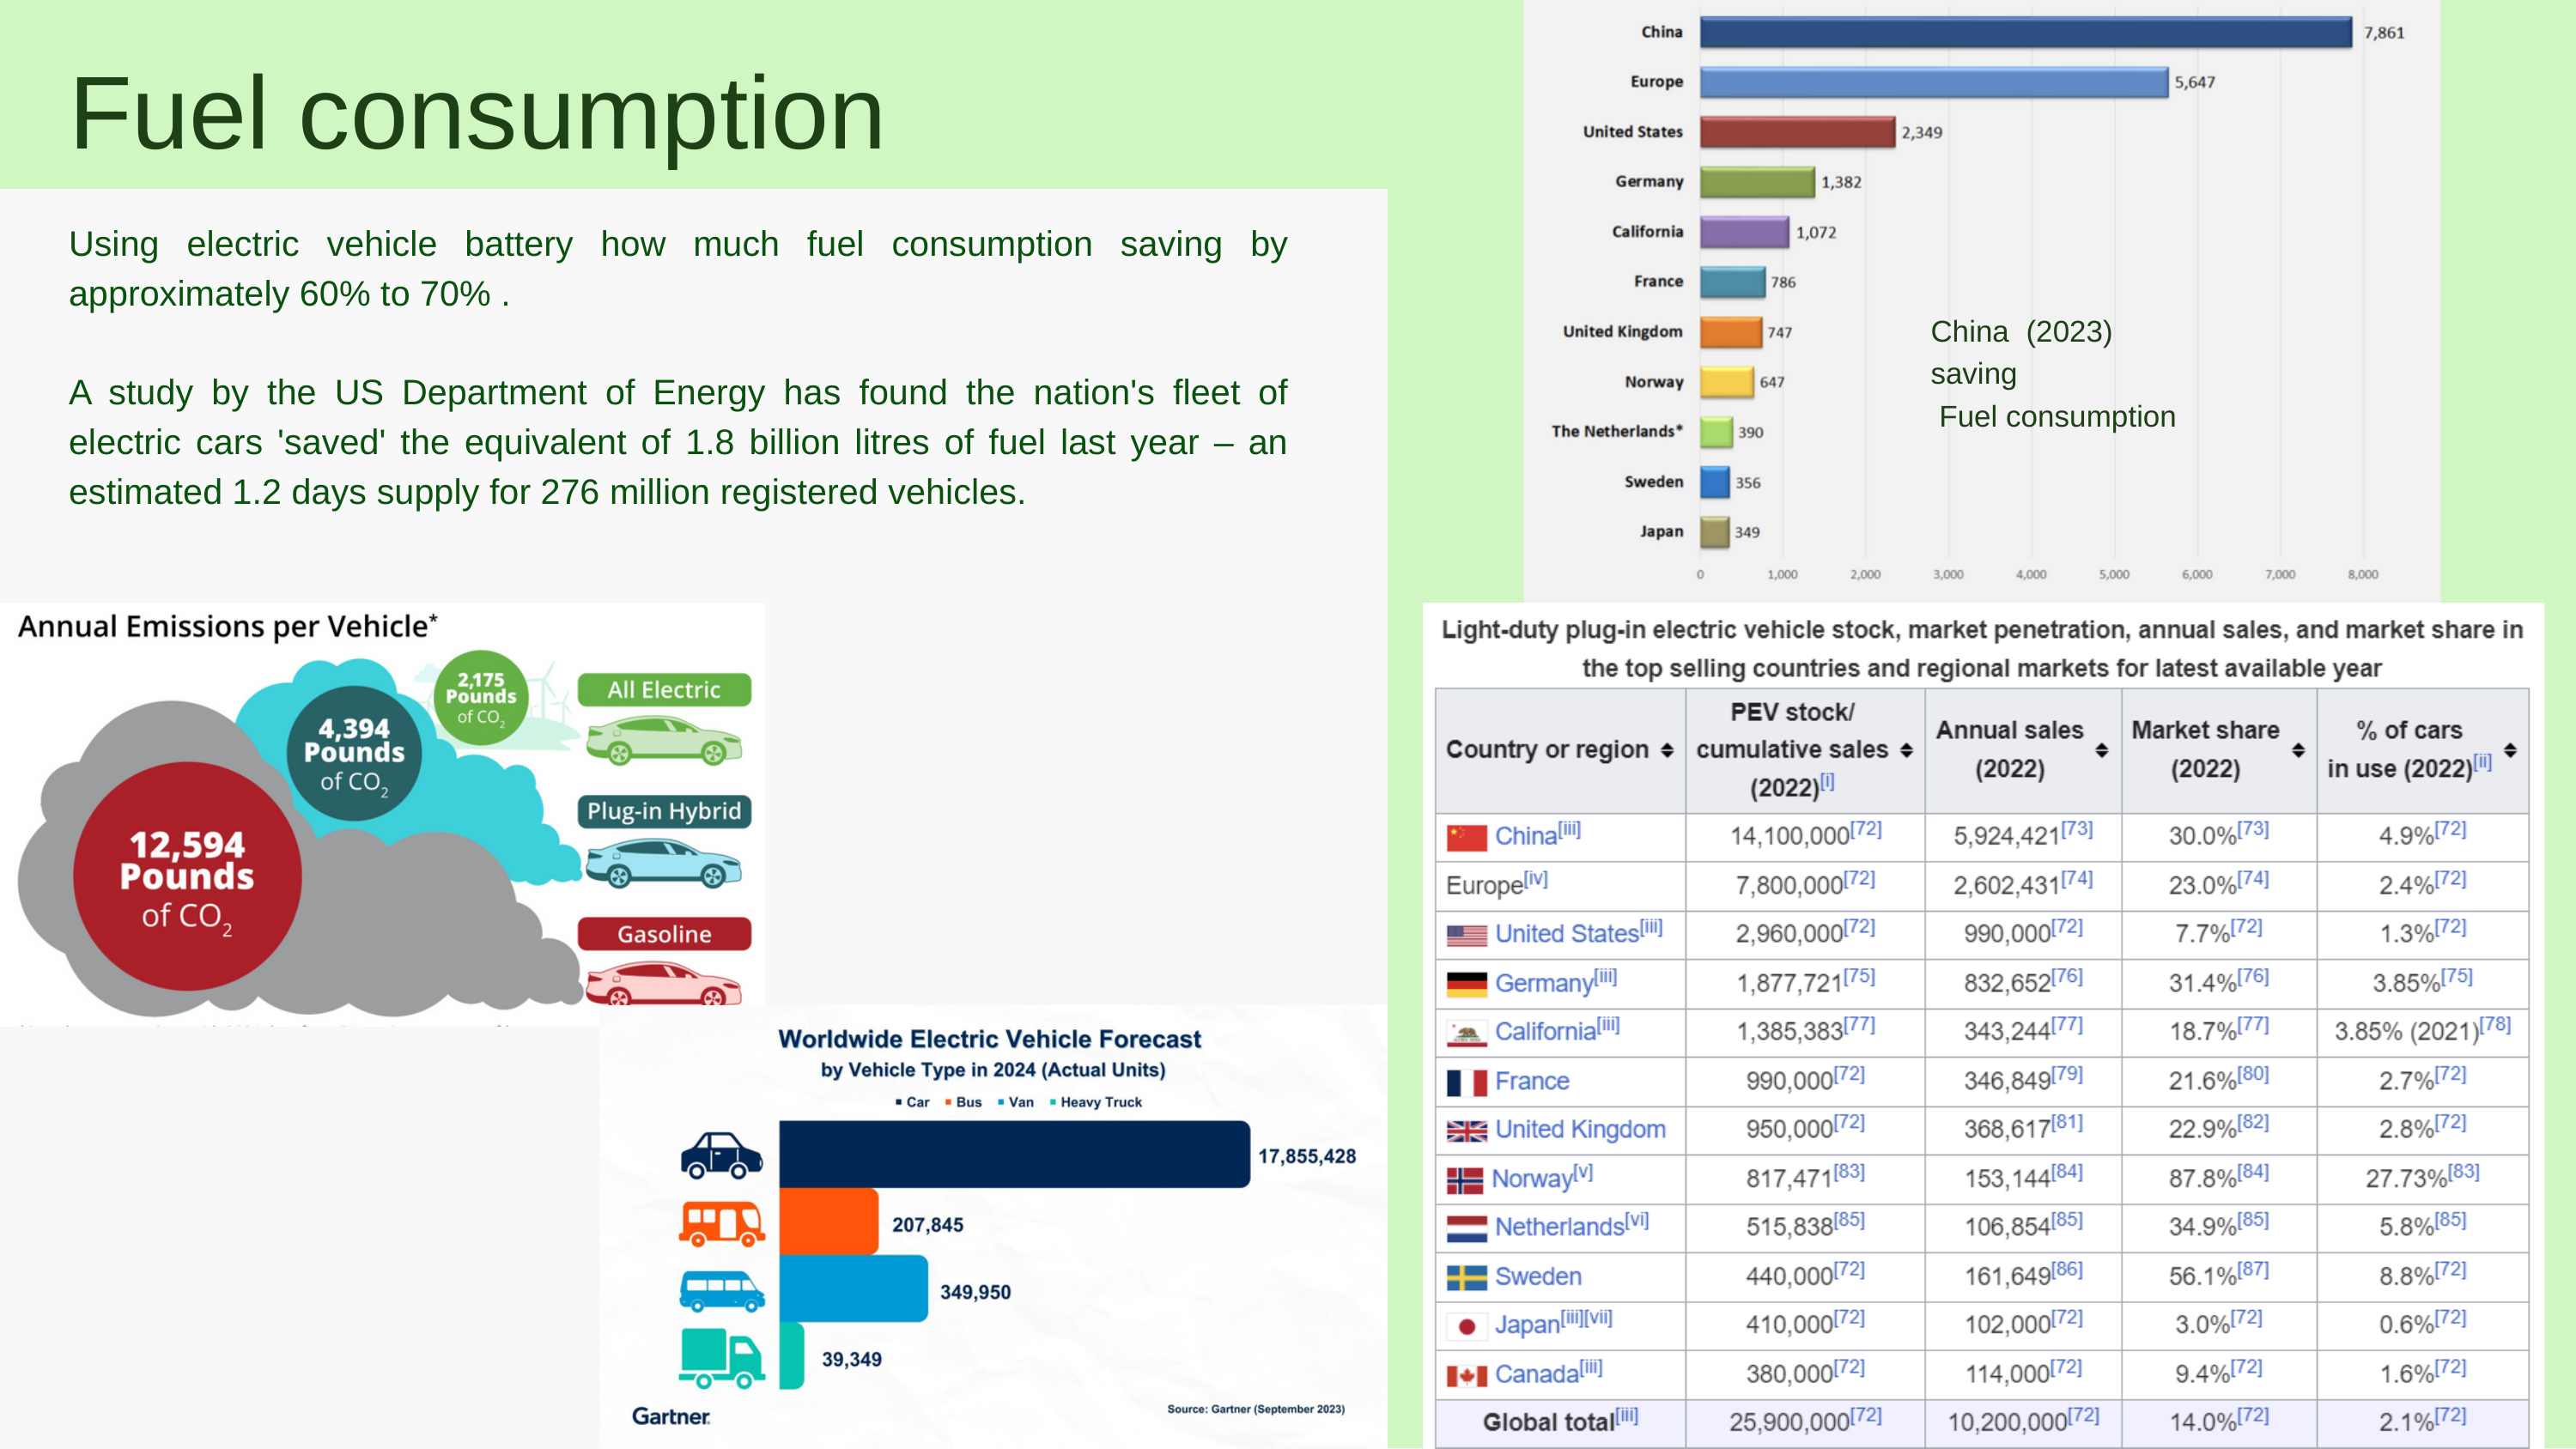

Fuel consumption
Using electric vehicle battery how much fuel consumption saving by approximately 60% to 70% .
China  (2023)
saving
 Fuel consumption
A study by the US Department of Energy has found the nation's fleet of electric cars 'saved' the equivalent of 1.8 billion litres of fuel last year – an estimated 1.2 days supply for 276 million registered vehicles.